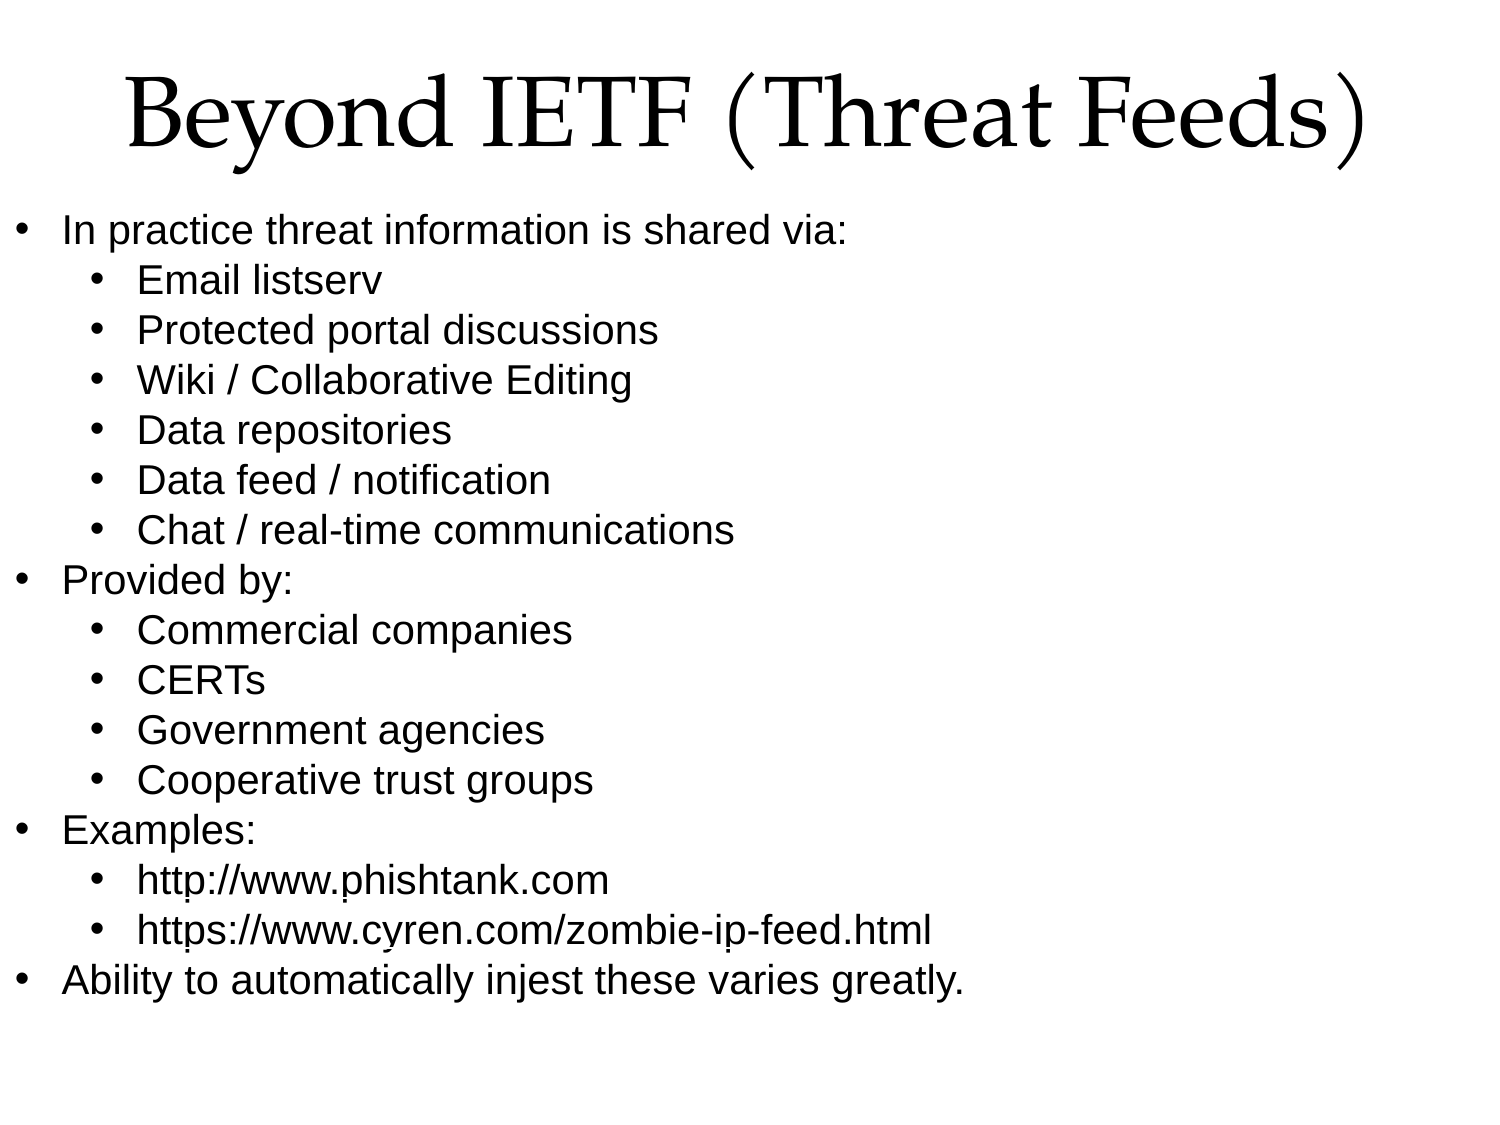

Beyond IETF (Threat Feeds)
In practice threat information is shared via:
Email listserv
Protected portal discussions
Wiki / Collaborative Editing
Data repositories
Data feed / notification
Chat / real-time communications
Provided by:
Commercial companies
CERTs
Government agencies
Cooperative trust groups
Examples:
http://www.phishtank.com
https://www.cyren.com/zombie-ip-feed.html
Ability to automatically injest these varies greatly.